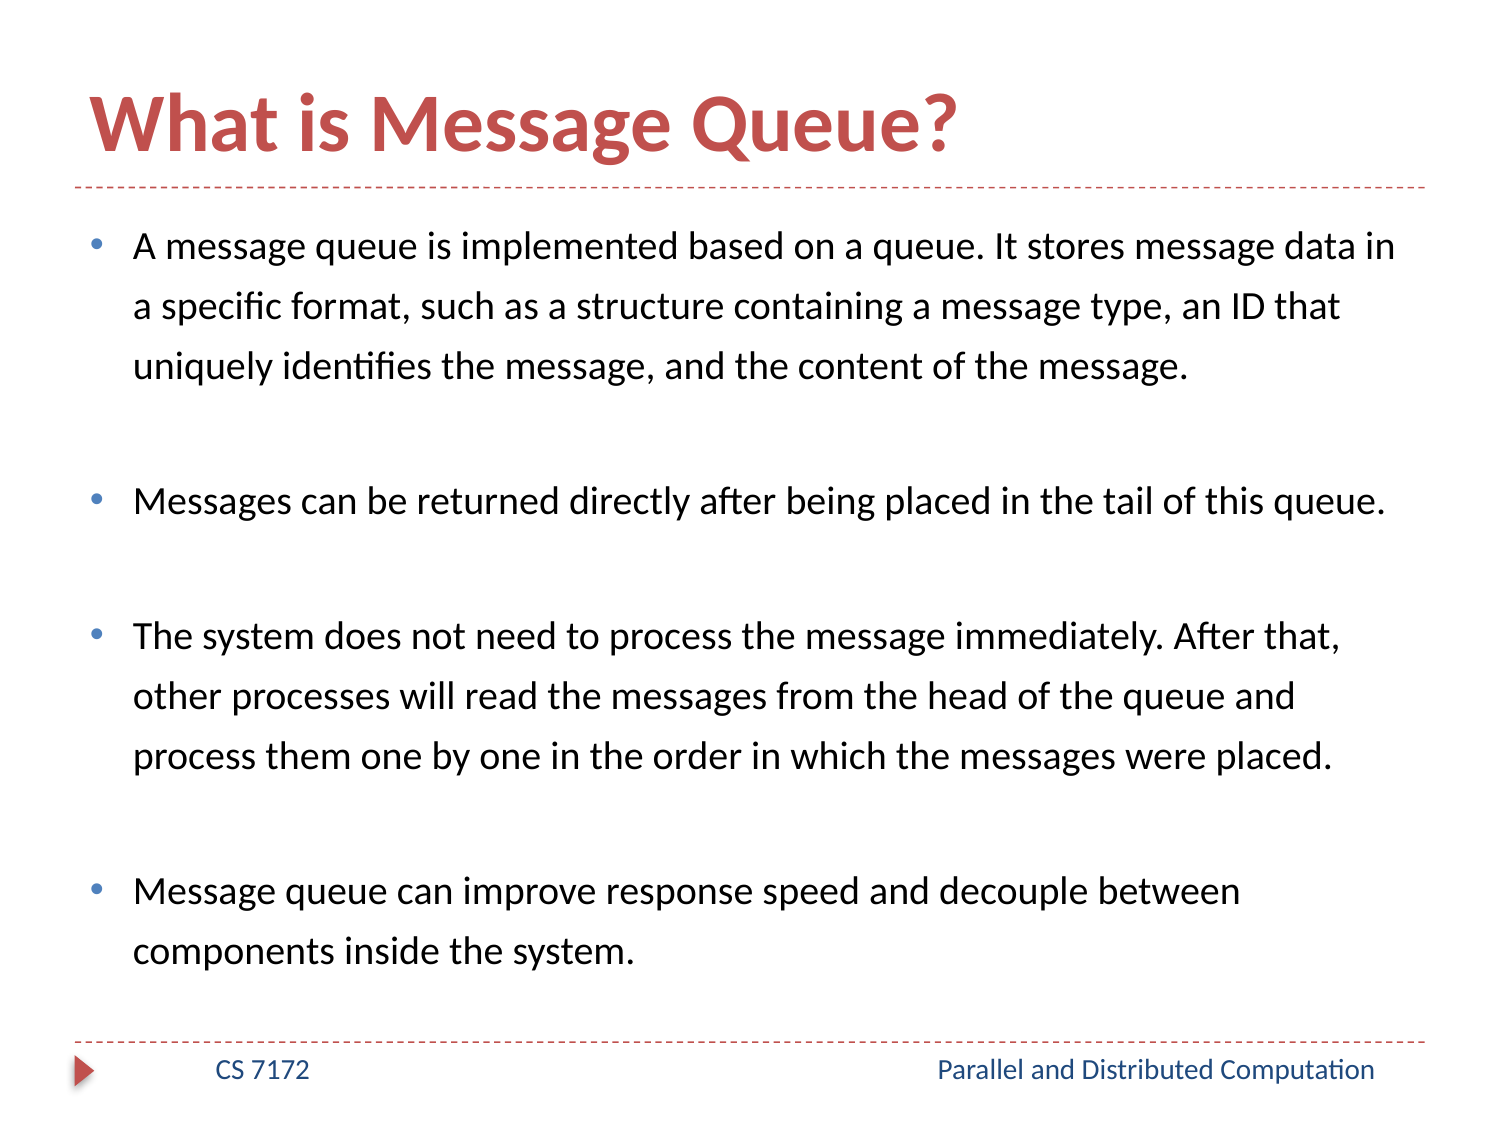

# What is Message Queue?
A message queue is implemented based on a queue. It stores message data in a specific format, such as a structure containing a message type, an ID that uniquely identifies the message, and the content of the message.

Messages can be returned directly after being placed in the tail of this queue.

The system does not need to process the message immediately. After that, other processes will read the messages from the head of the queue and process them one by one in the order in which the messages were placed.

Message queue can improve response speed and decouple between components inside the system.
CS 7172
Parallel and Distributed Computation